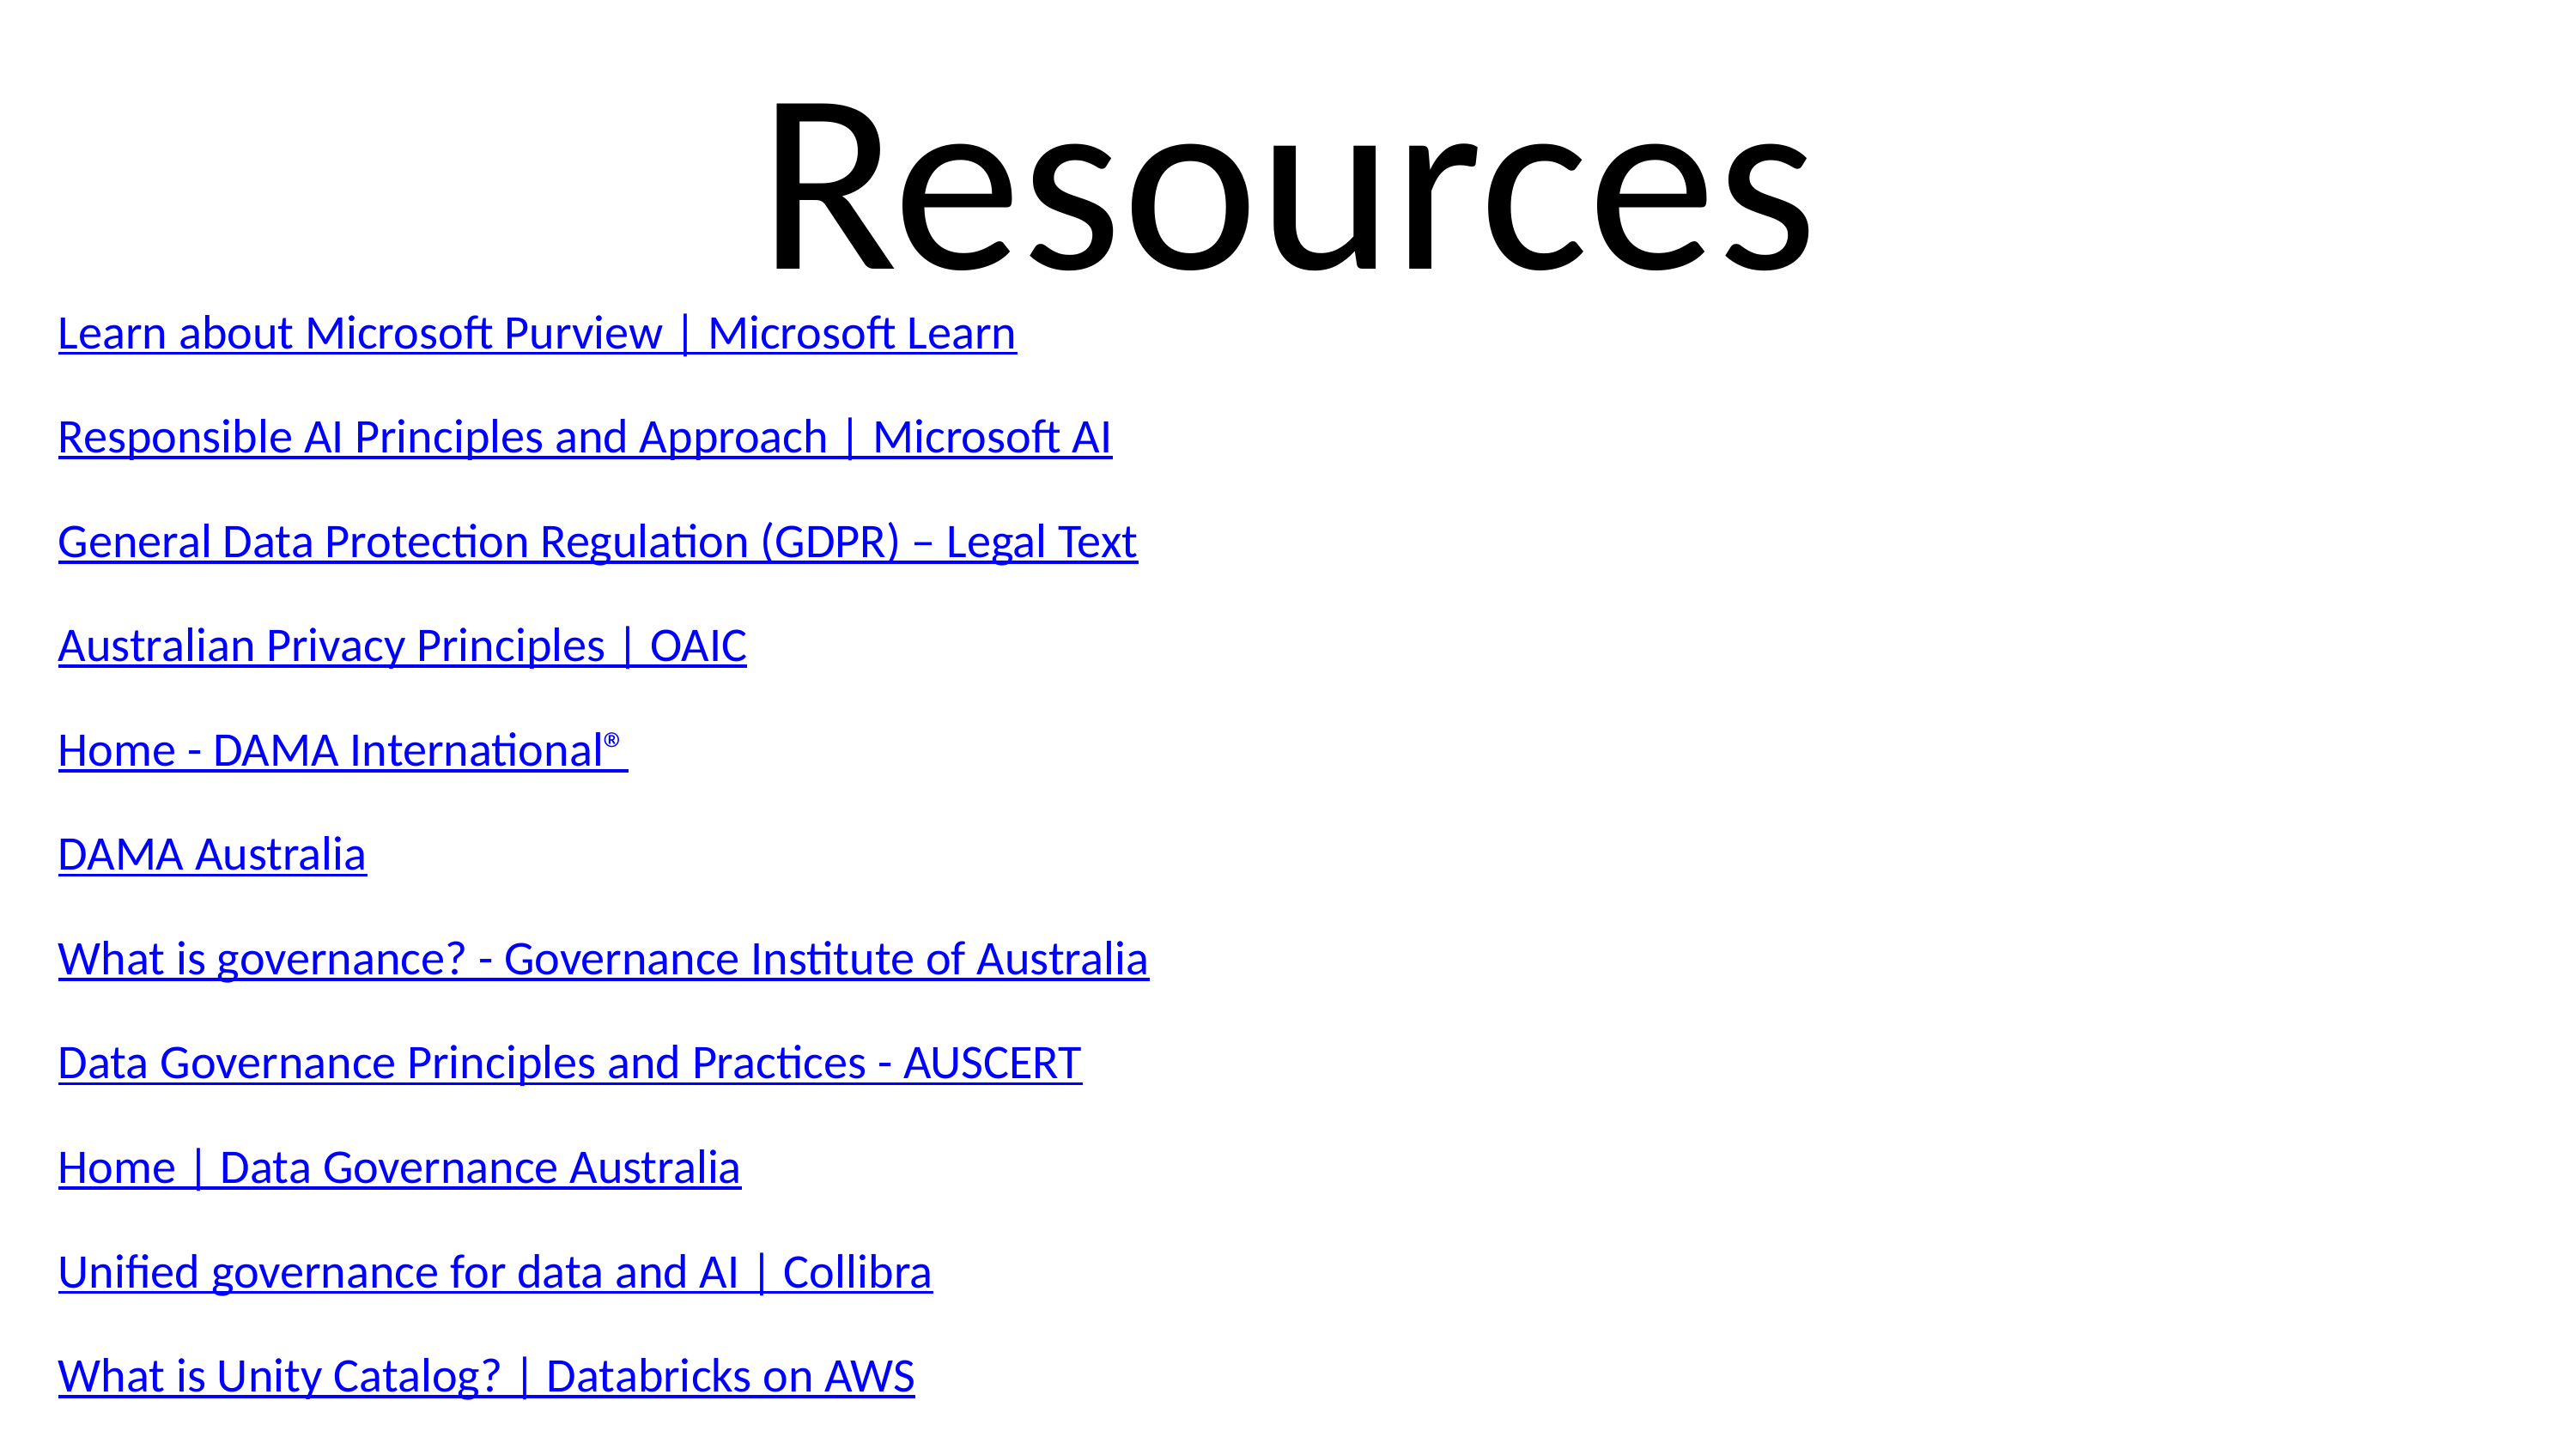

Resources
Learn about Microsoft Purview | Microsoft Learn
Responsible AI Principles and Approach | Microsoft AI
General Data Protection Regulation (GDPR) – Legal Text
Australian Privacy Principles | OAIC
Home - DAMA International®
DAMA Australia
What is governance? - Governance Institute of Australia
Data Governance Principles and Practices - AUSCERT
Home | Data Governance Australia
Unified governance for data and AI | Collibra
What is Unity Catalog? | Databricks on AWS